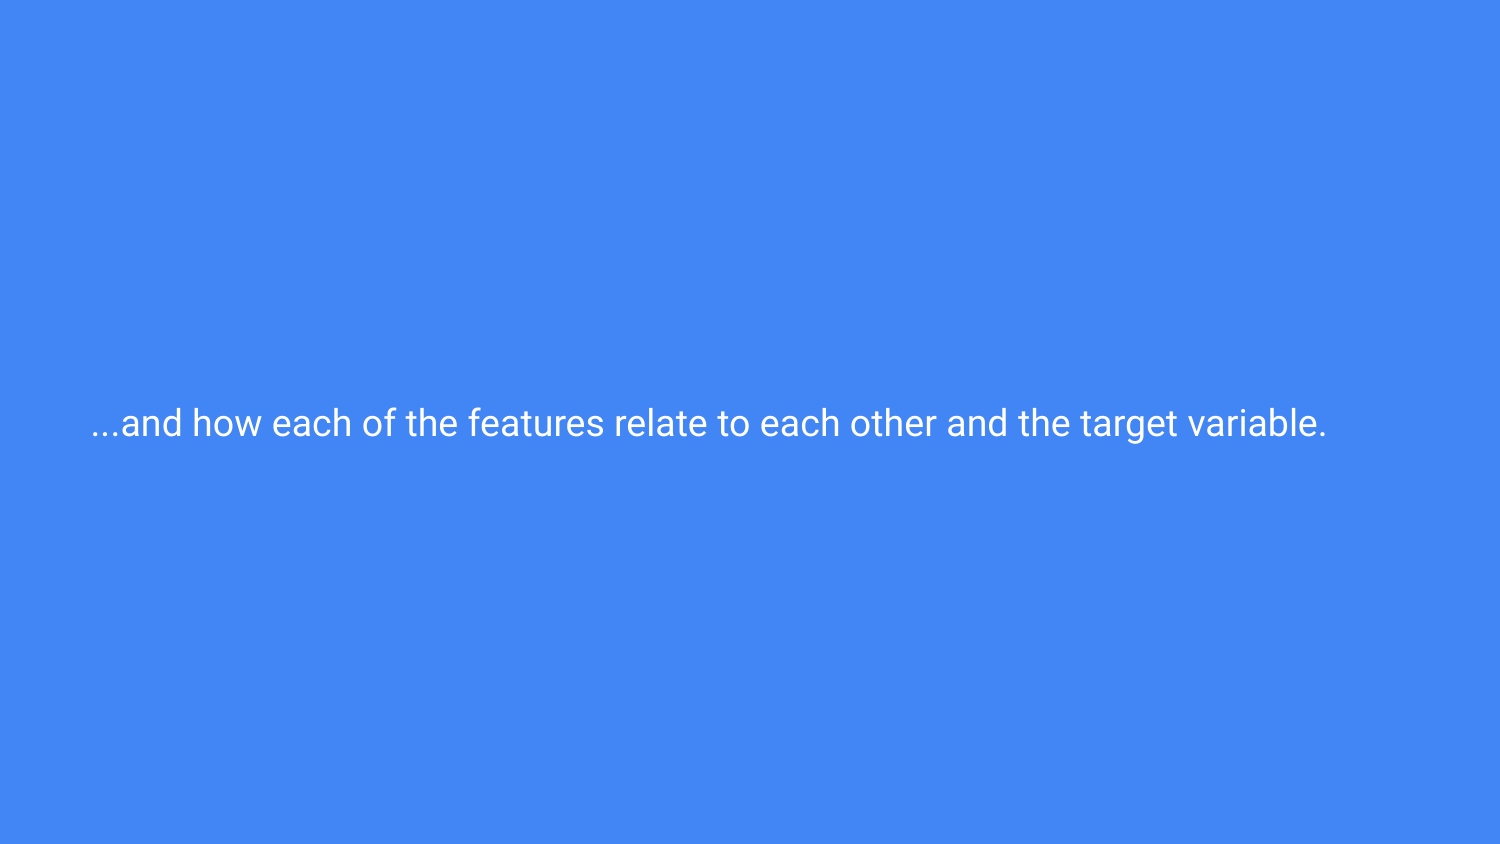

# ...and how each of the features relate to each other and the target variable.